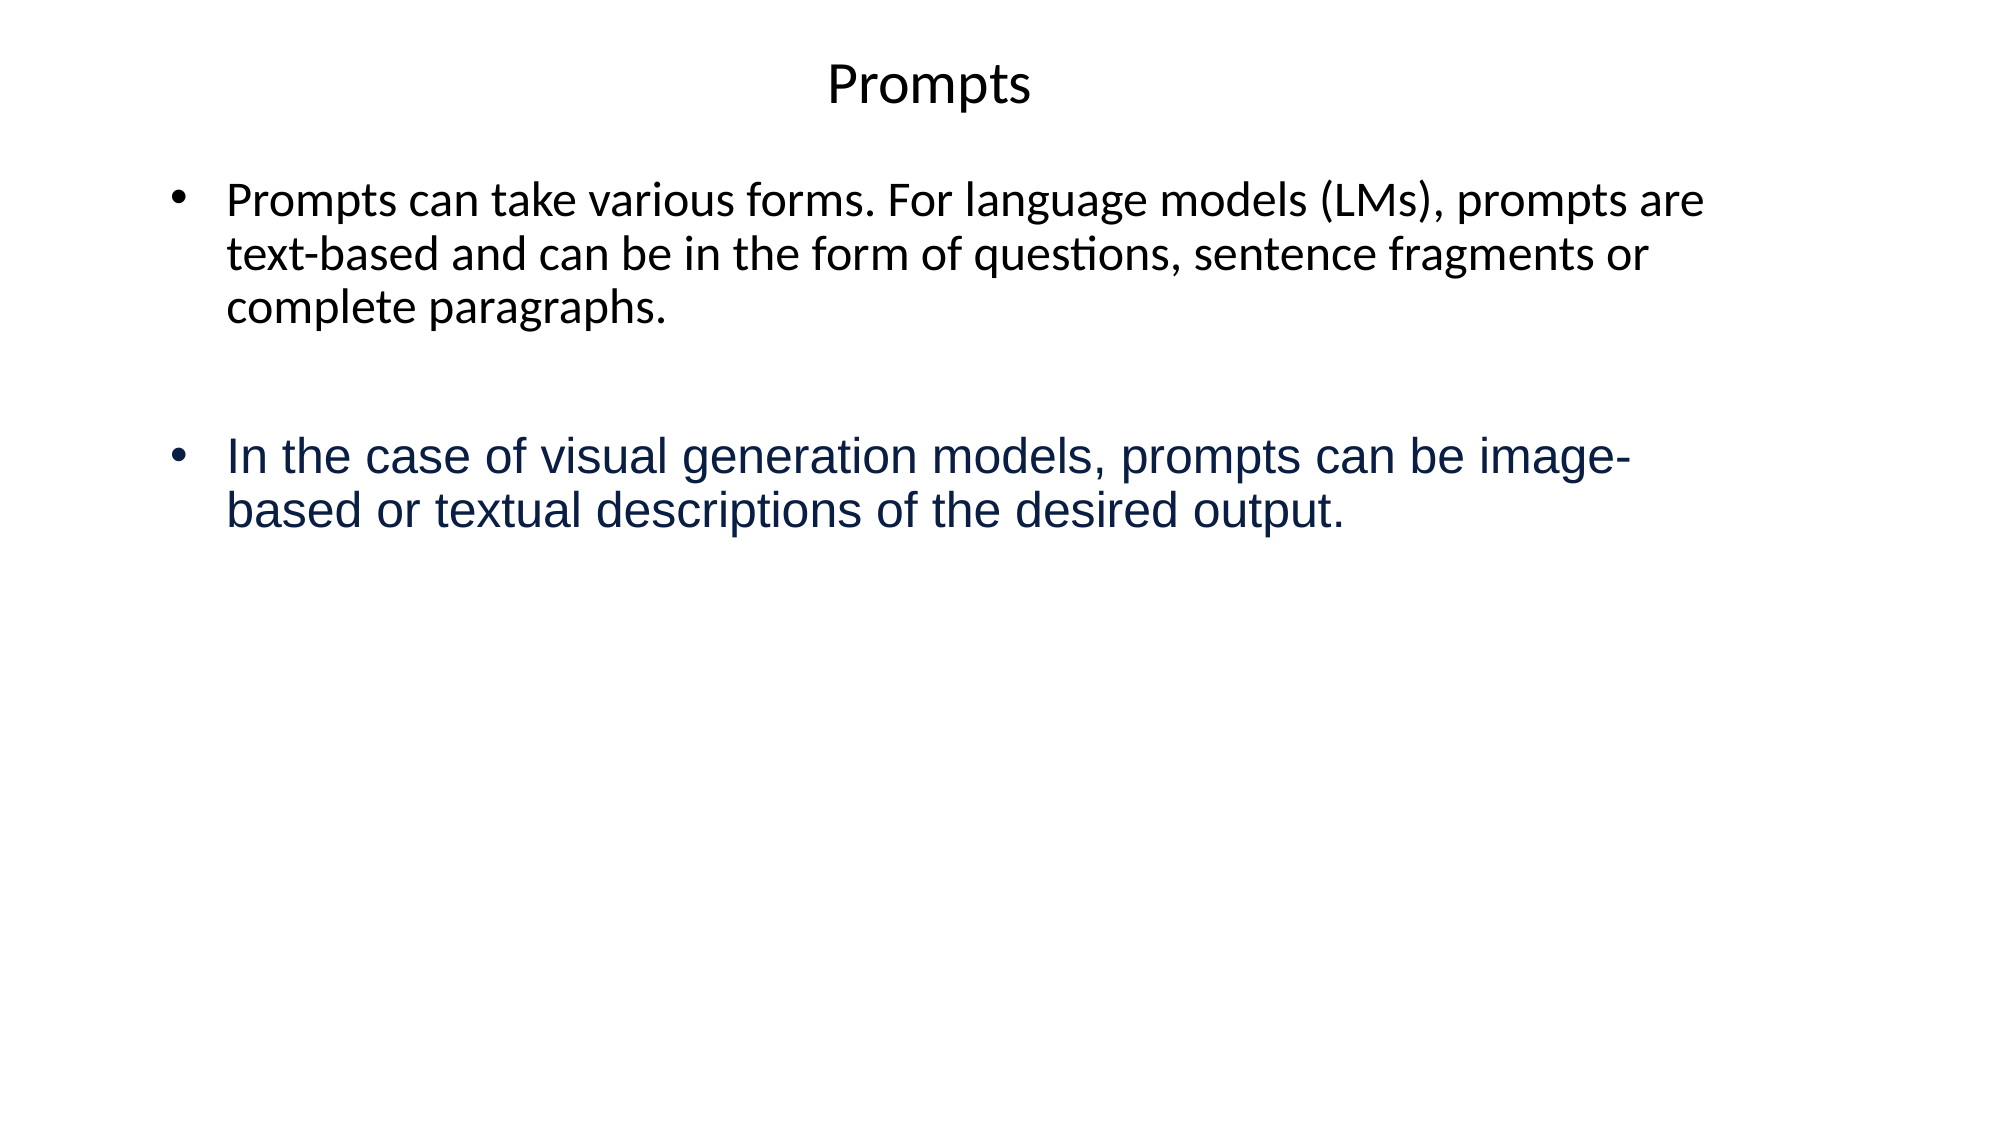

# Prompts
Prompts can take various forms. For language models (LMs), prompts are text-based and can be in the form of questions, sentence fragments or complete paragraphs.

In the case of visual generation models, prompts can be image-based or textual descriptions of the desired output.